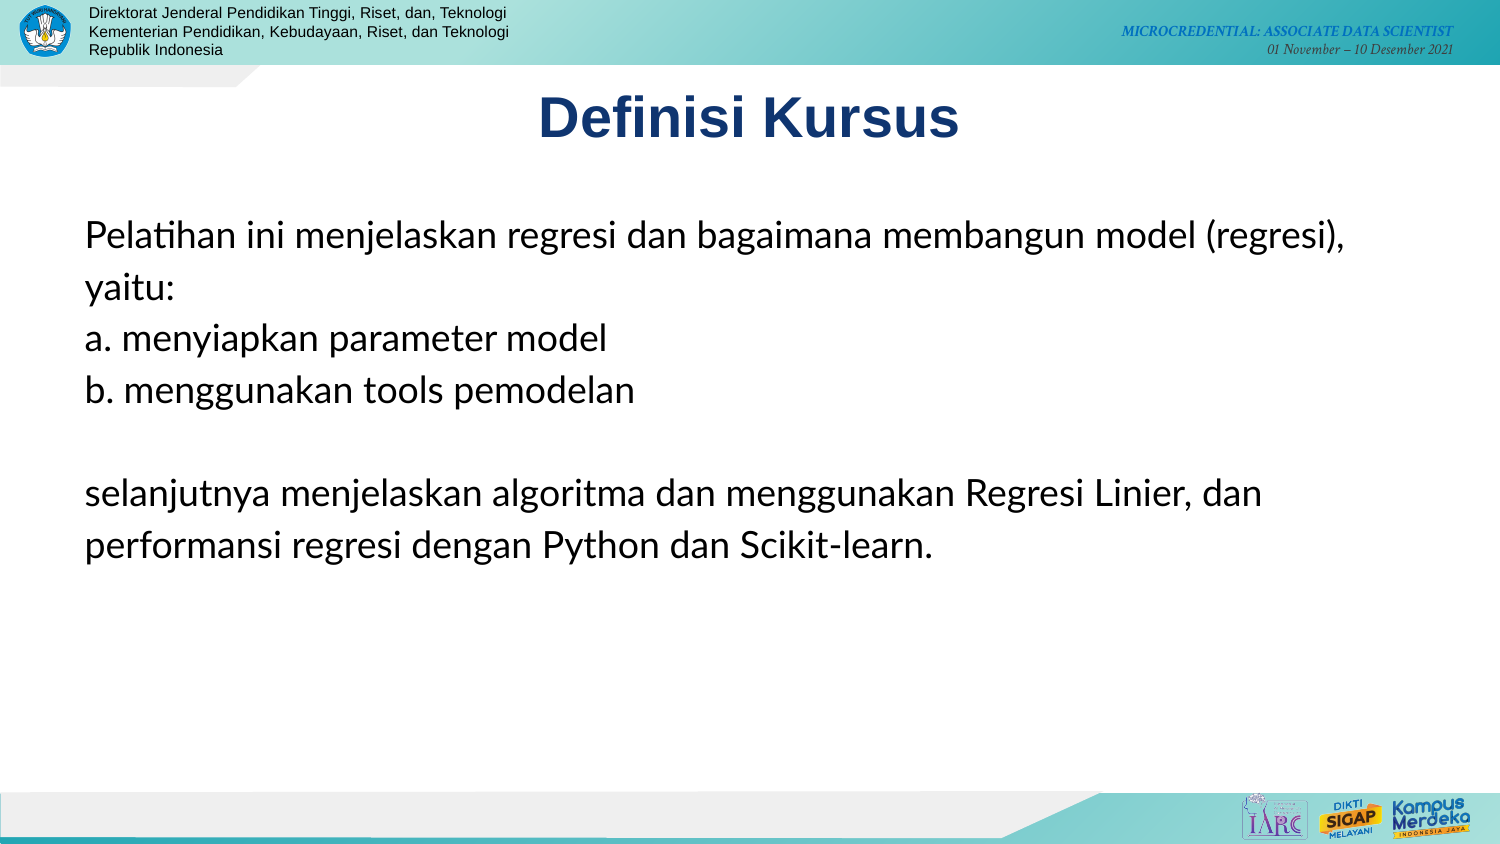

Definisi Kursus
Pelatihan ini menjelaskan regresi dan bagaimana membangun model (regresi), yaitu:
a. menyiapkan parameter model
b. menggunakan tools pemodelan

selanjutnya menjelaskan algoritma dan menggunakan Regresi Linier, dan performansi regresi dengan Python dan Scikit-learn.